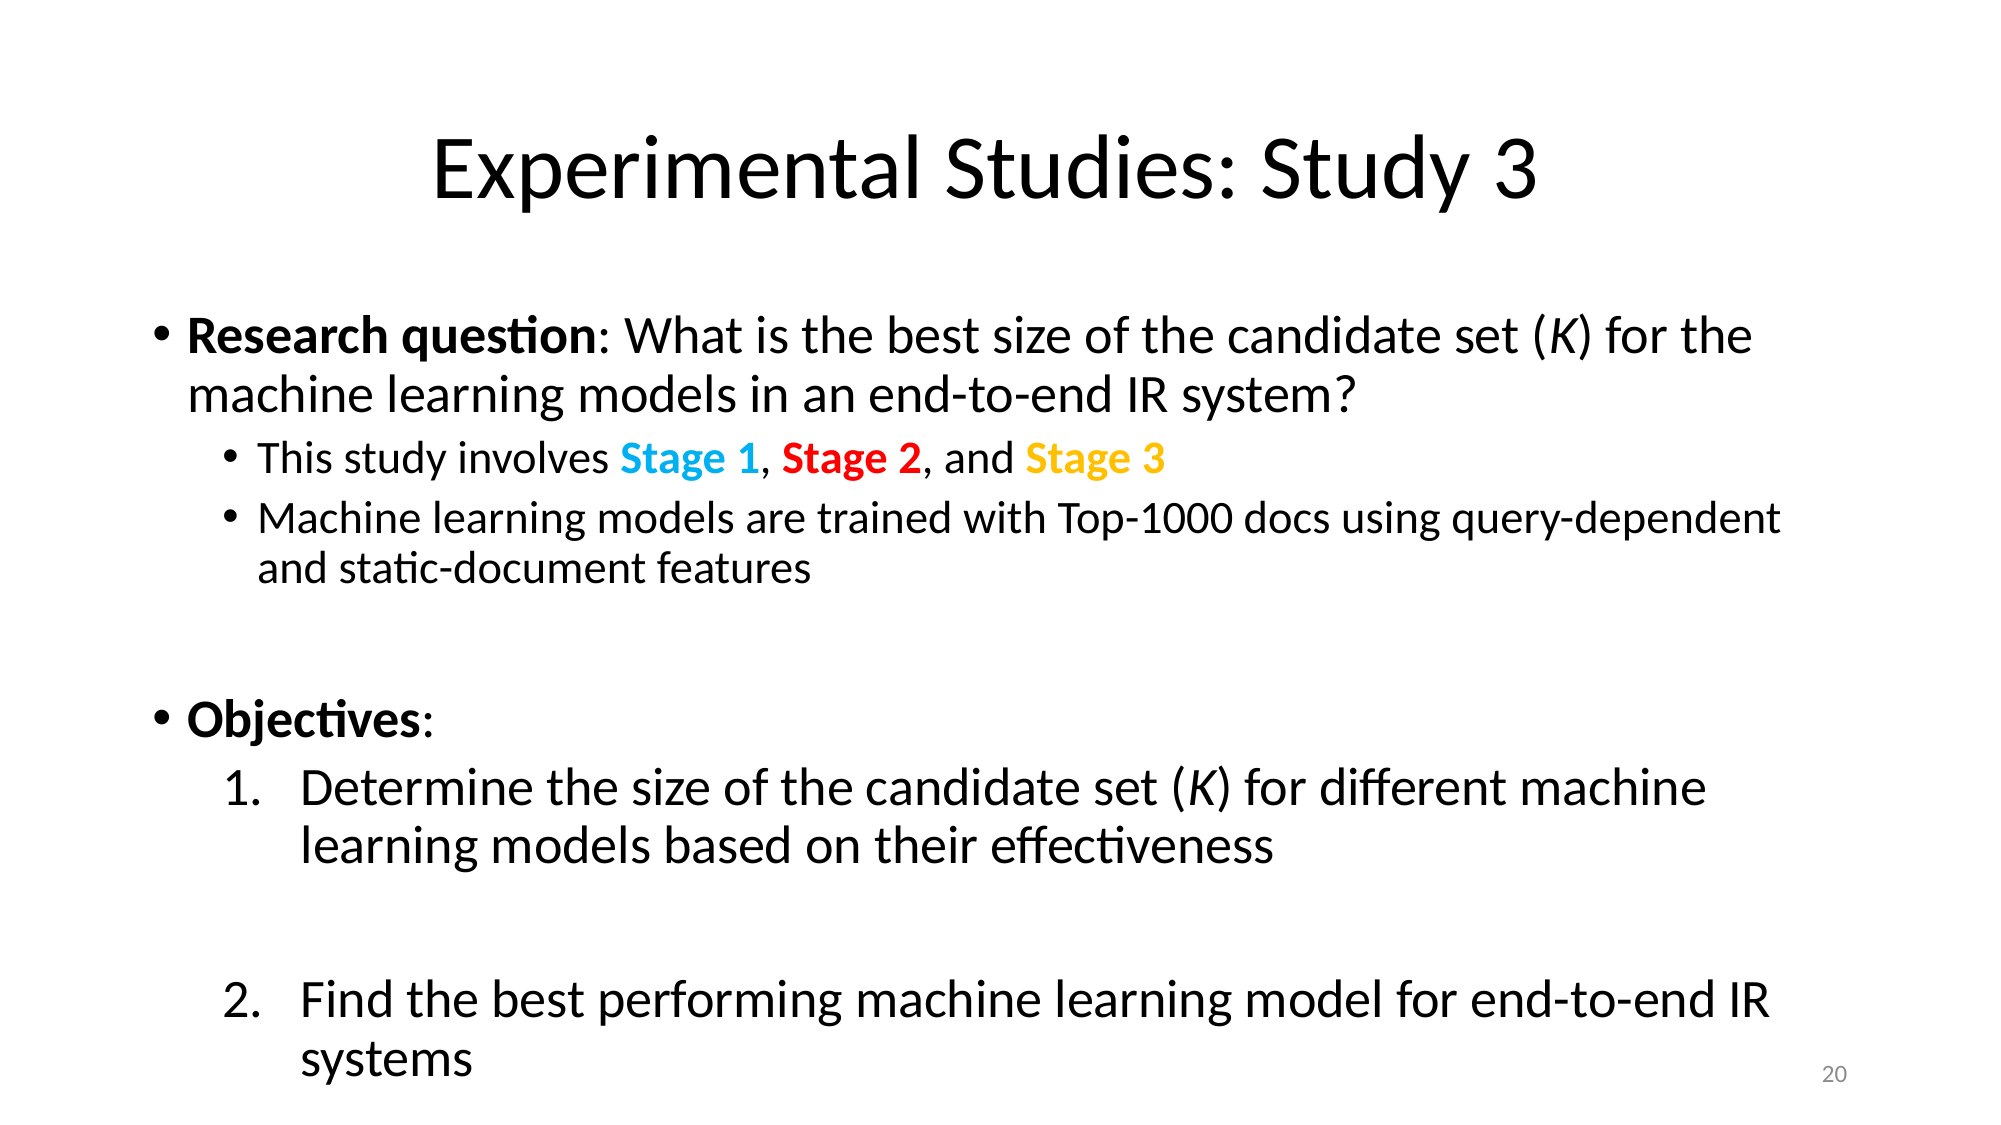

# Experimental Studies: Study 3
Research question: What is the best size of the candidate set (K) for the machine learning models in an end-to-end IR system?
This study involves Stage 1, Stage 2, and Stage 3
Machine learning models are trained with Top-1000 docs using query-dependent and static-document features

Objectives:
Determine the size of the candidate set (K) for different machine learning models based on their effectiveness

Find the best performing machine learning model for end-to-end IR systems

20